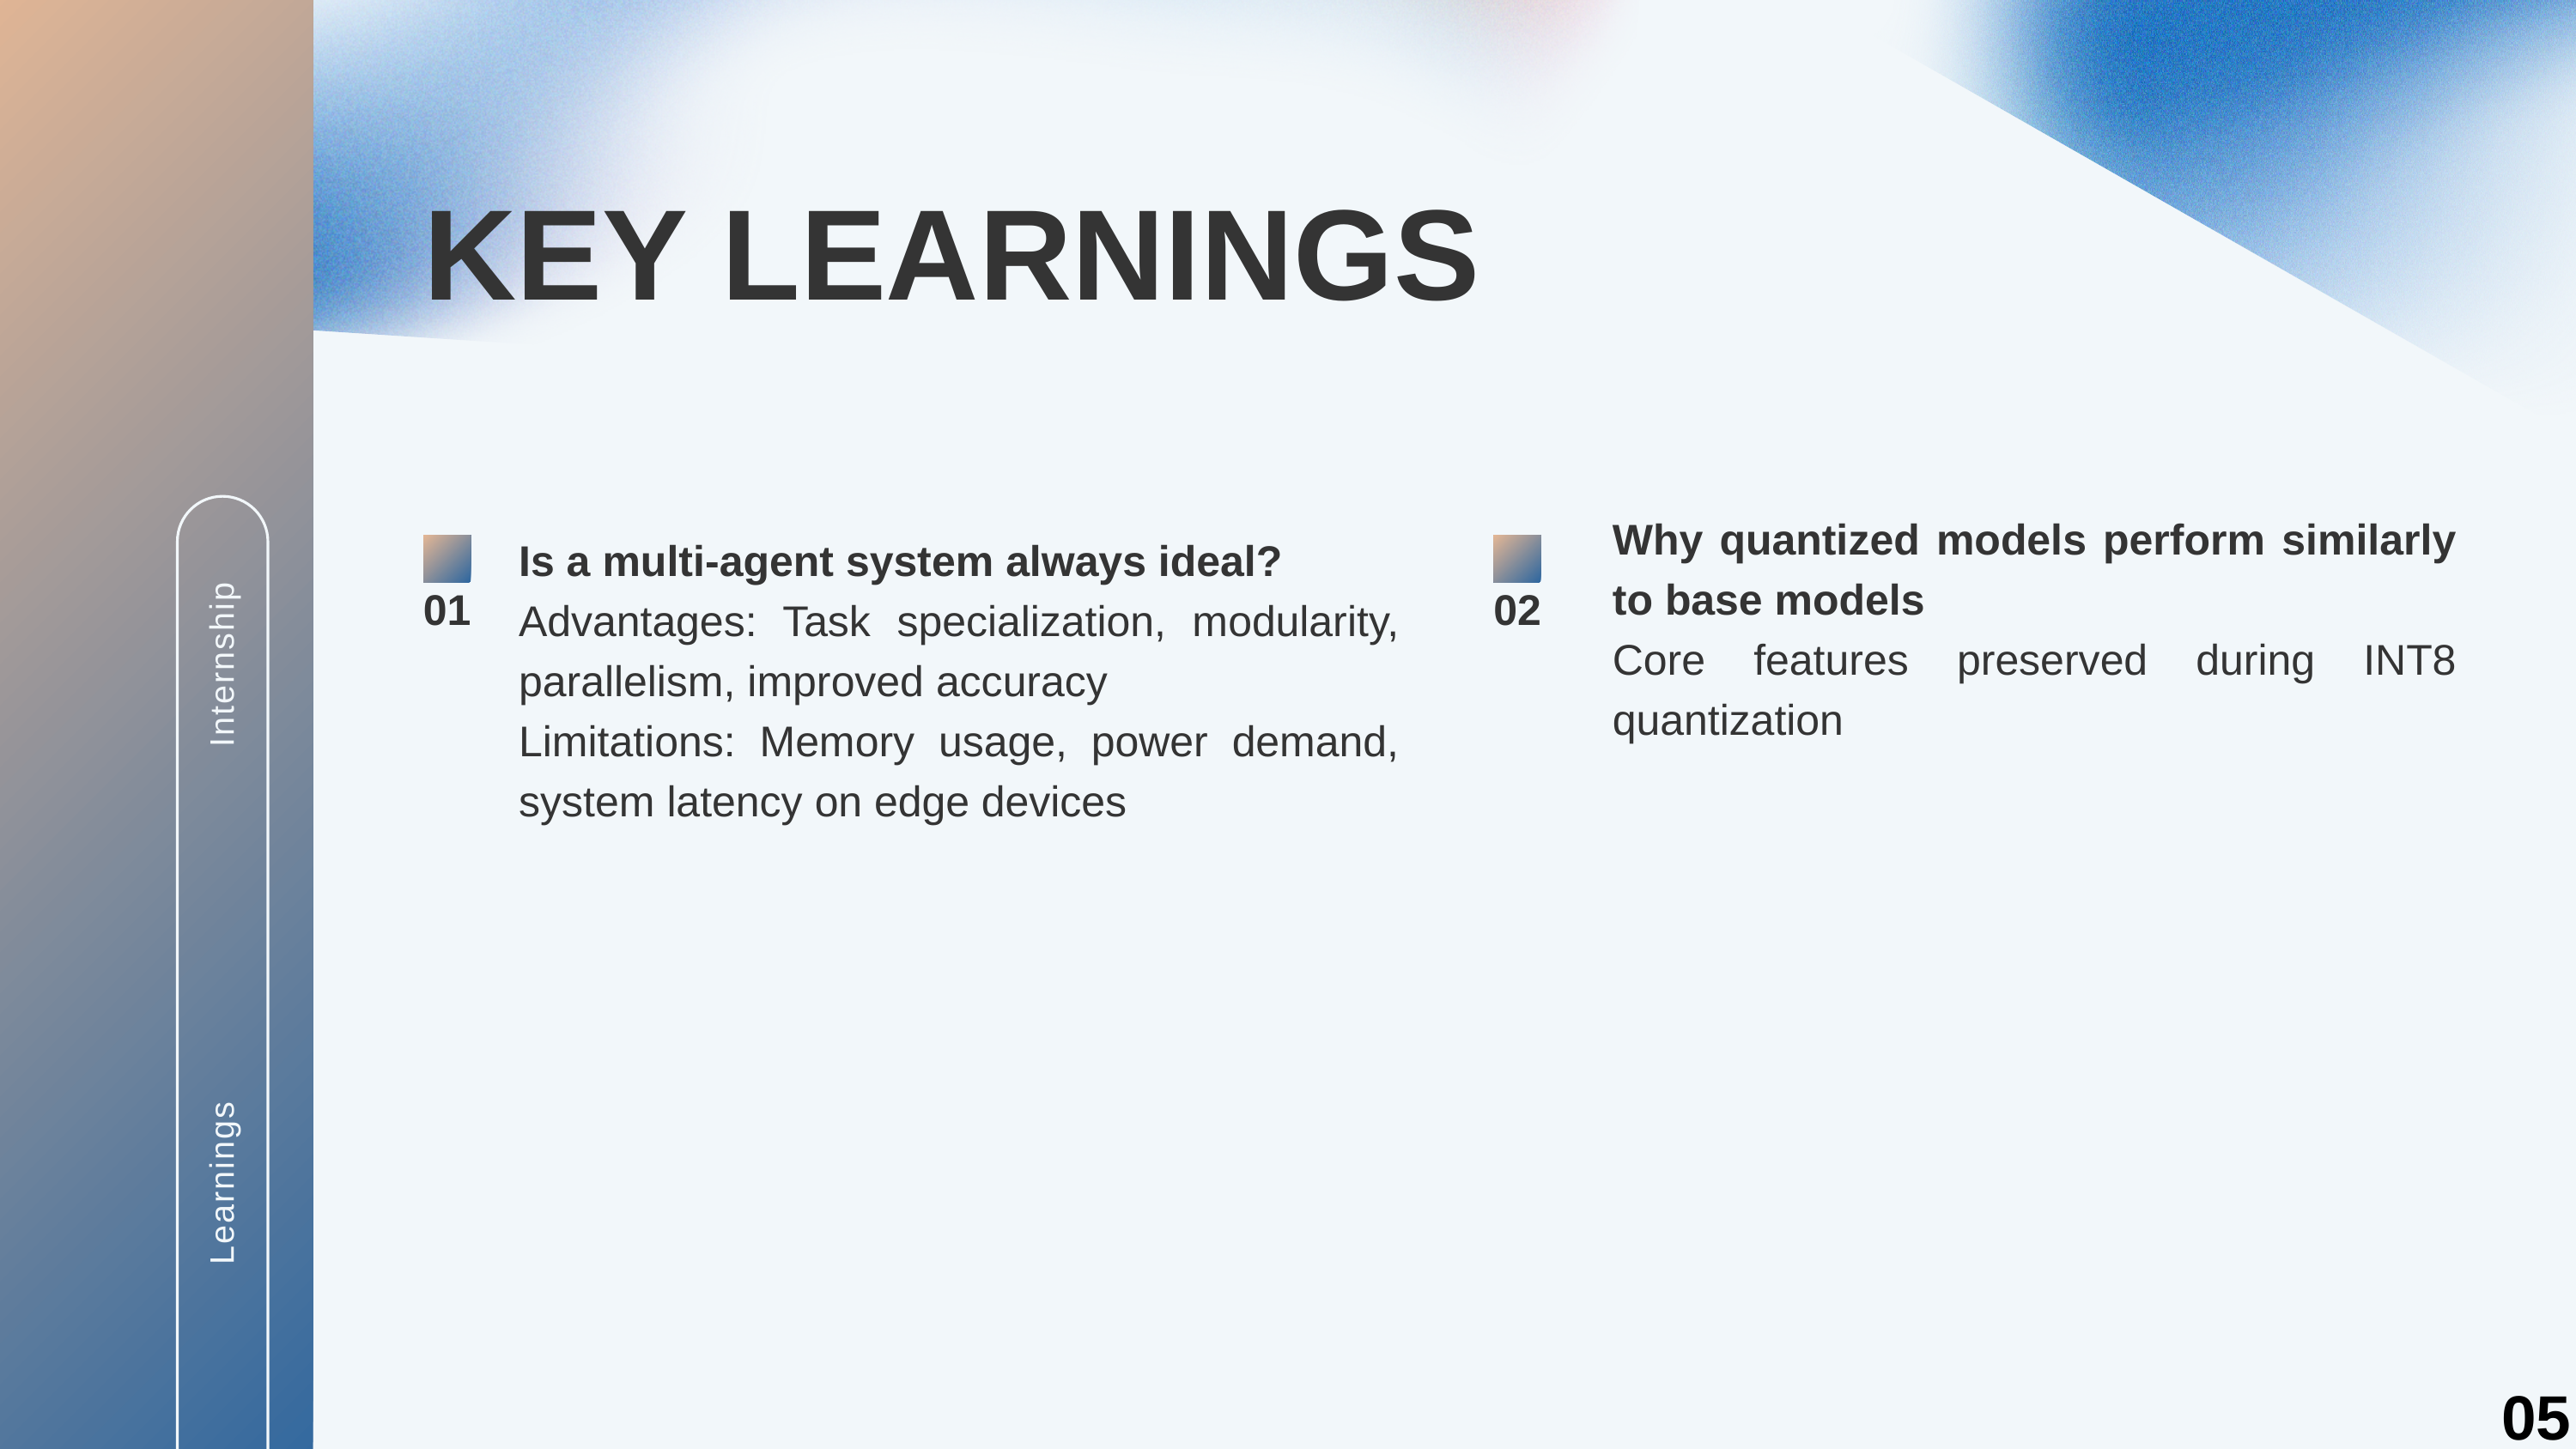

KEY LEARNINGS

Why quantized models perform similarly to base models
Core features preserved during INT8 quantization

Is a multi-agent system always ideal?
Advantages: Task specialization, modularity, parallelism, improved accuracy
Limitations: Memory usage, power demand, system latency on edge devices

01
02
Internship
Learnings
05